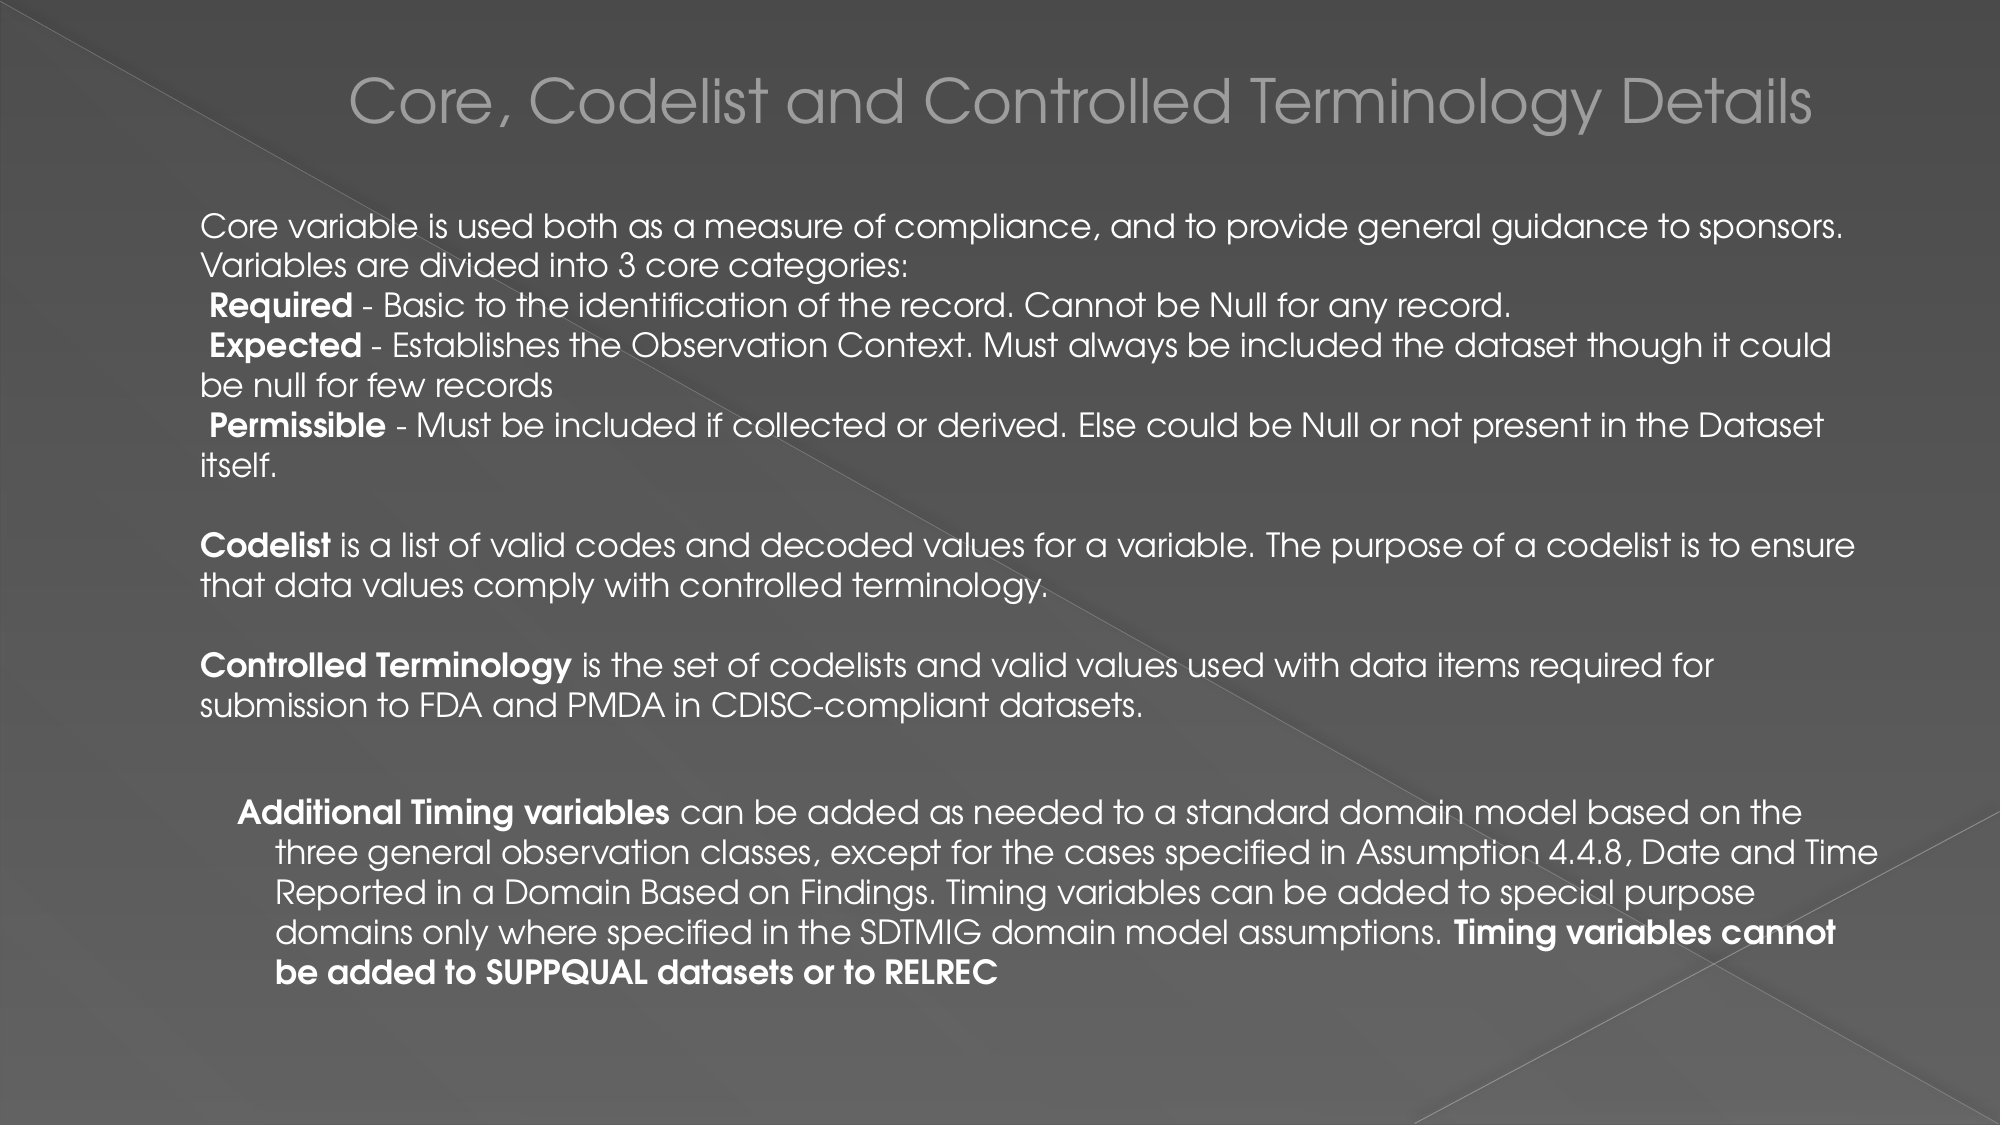

# Core, Codelist and Controlled Terminology Details
Core variable is used both as a measure of compliance, and to provide general guidance to sponsors.
Variables are divided into 3 core categories:
 Required - Basic to the identification of the record. Cannot be Null for any record.
 Expected - Establishes the Observation Context. Must always be included the dataset though it could be null for few records
 Permissible - Must be included if collected or derived. Else could be Null or not present in the Dataset itself.

Codelist is a list of valid codes and decoded values for a variable. The purpose of a codelist is to ensure that data values comply with controlled terminology.

Controlled Terminology is the set of codelists and valid values used with data items required for submission to FDA and PMDA in CDISC-compliant datasets.

Additional Timing variables can be added as needed to a standard domain model based on the three general observation classes, except for the cases specified in Assumption 4.4.8, Date and Time Reported in a Domain Based on Findings. Timing variables can be added to special purpose domains only where specified in the SDTMIG domain model assumptions. Timing variables cannot be added to SUPPQUAL datasets or to RELREC